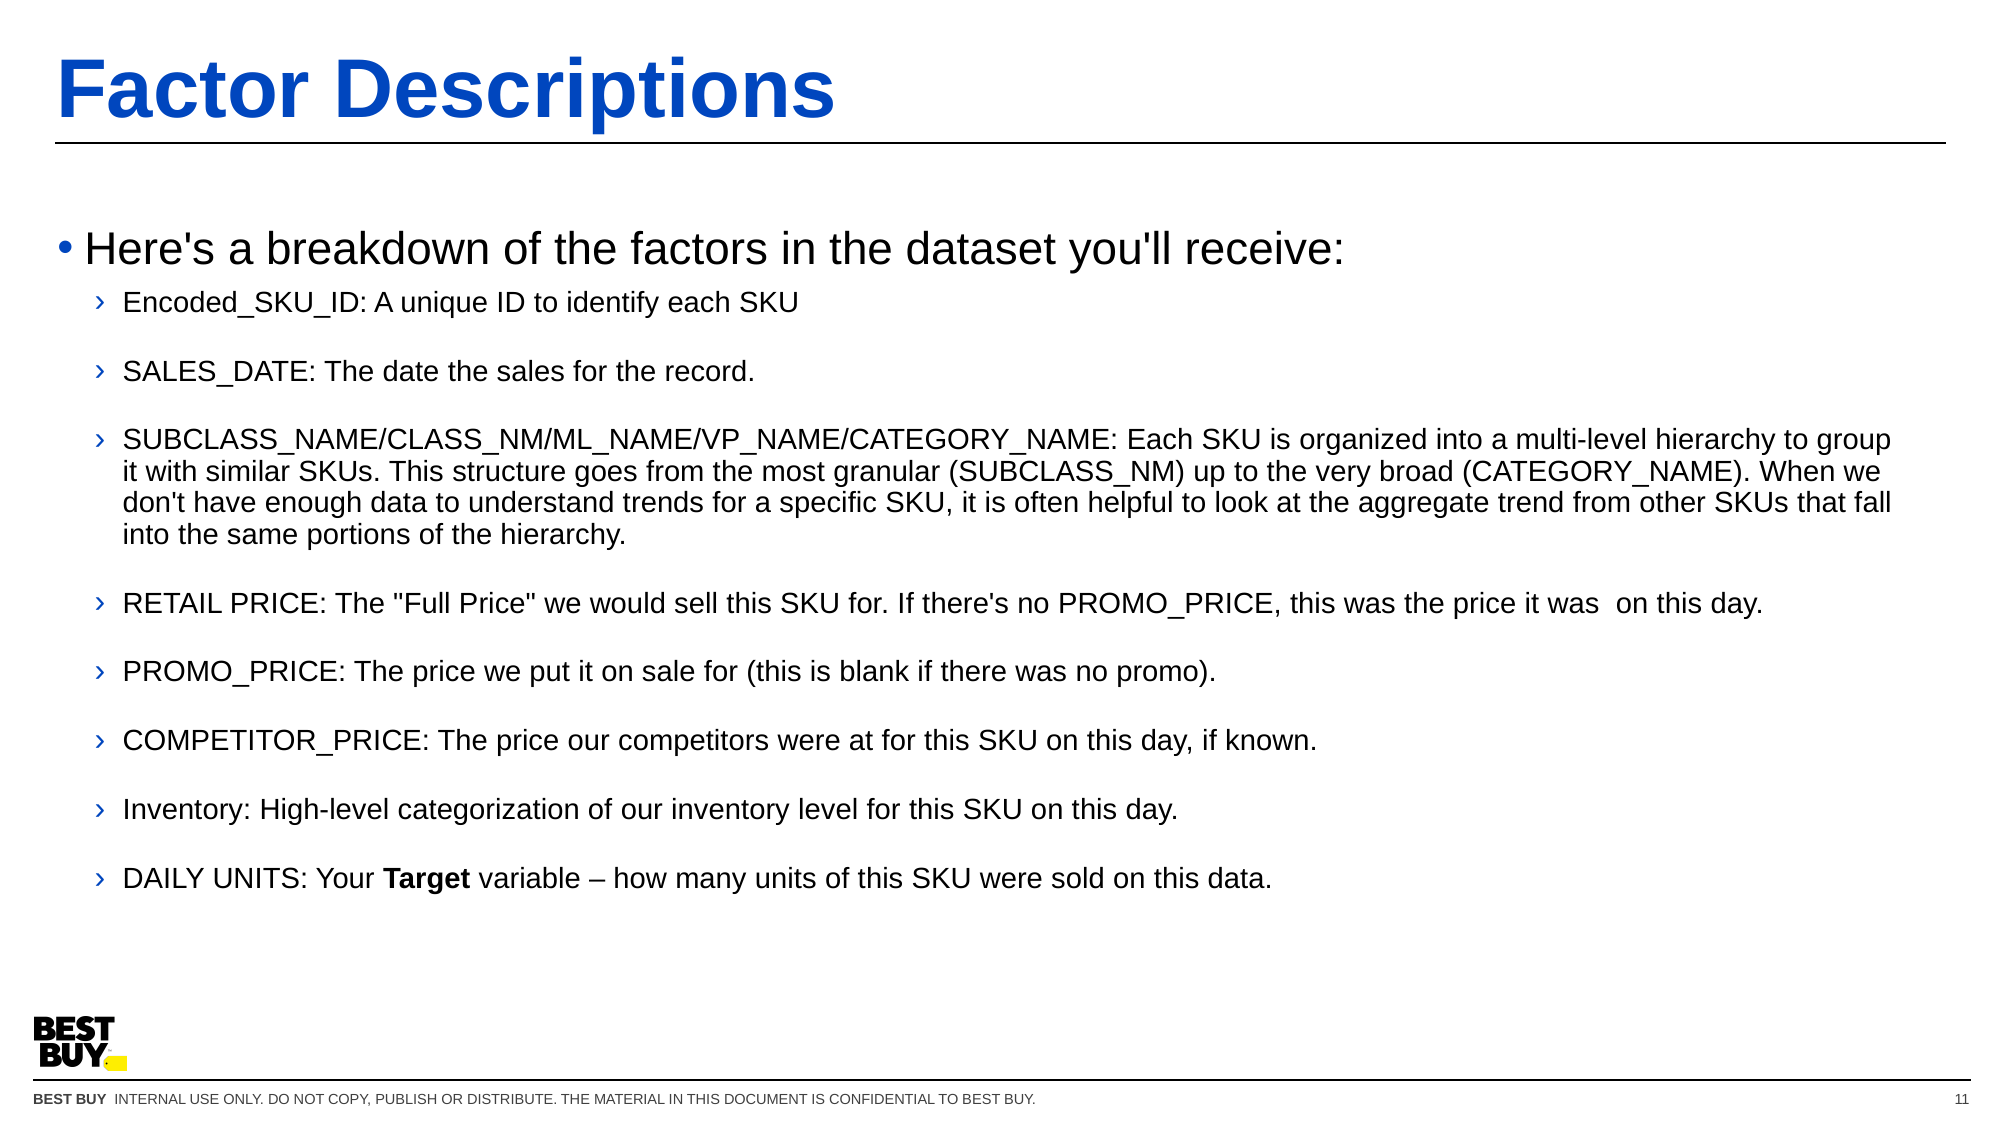

# Factor Descriptions
Here's a breakdown of the factors in the dataset you'll receive:
Encoded_SKU_ID: A unique ID to identify each SKU
SALES_DATE: The date the sales for the record.
SUBCLASS_NAME/CLASS_NM/ML_NAME/VP_NAME/CATEGORY_NAME: Each SKU is organized into a multi-level hierarchy to group it with similar SKUs. This structure goes from the most granular (SUBCLASS_NM) up to the very broad (CATEGORY_NAME). When we don't have enough data to understand trends for a specific SKU, it is often helpful to look at the aggregate trend from other SKUs that fall into the same portions of the hierarchy.
RETAIL PRICE: The "Full Price" we would sell this SKU for. If there's no PROMO_PRICE, this was the price it was  on this day.
PROMO_PRICE: The price we put it on sale for (this is blank if there was no promo).
COMPETITOR_PRICE: The price our competitors were at for this SKU on this day, if known.
Inventory: High-level categorization of our inventory level for this SKU on this day.
DAILY UNITS: Your Target variable – how many units of this SKU were sold on this data.
11